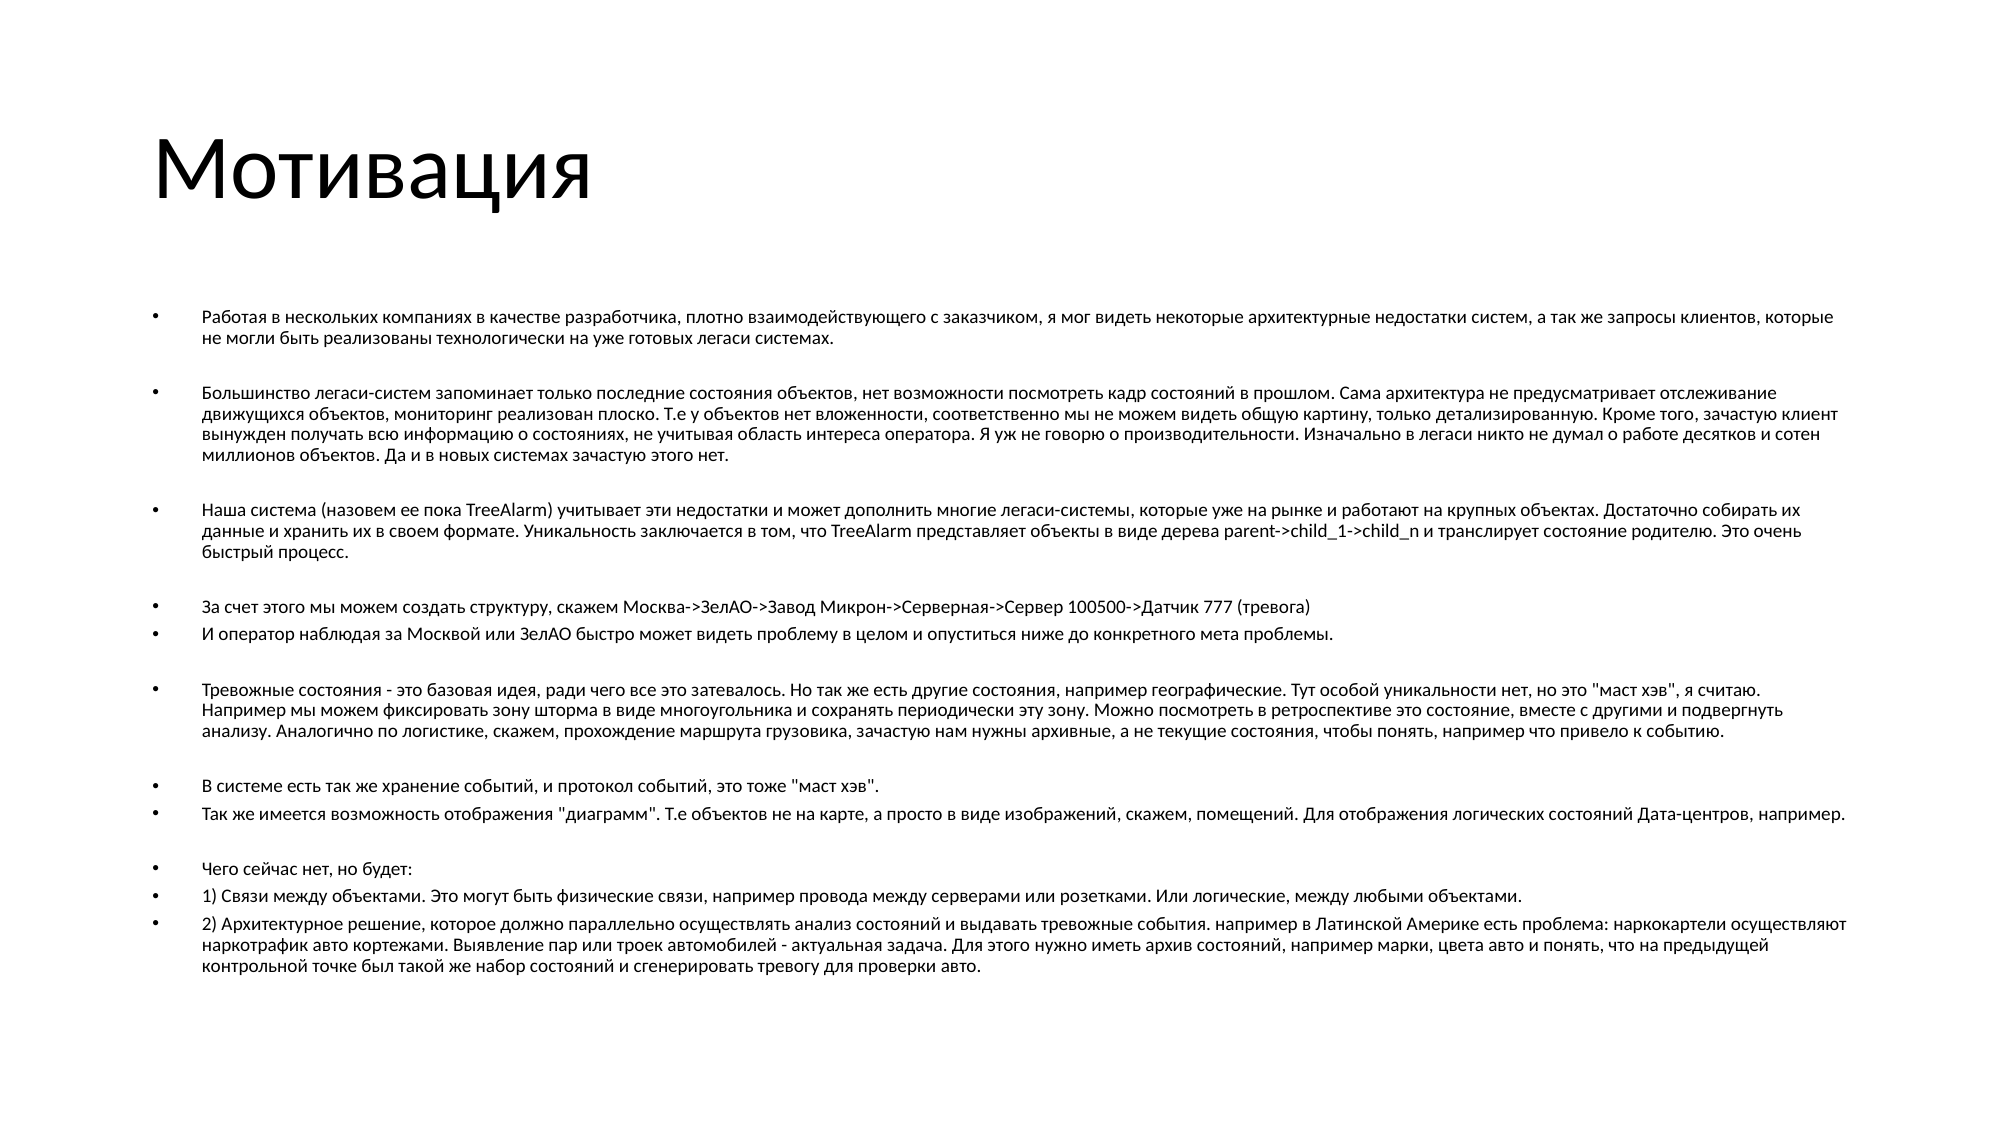

# Мотивация
Работая в нескольких компаниях в качестве разработчика, плотно взаимодействующего с заказчиком, я мог видеть некоторые архитектурные недостатки систем, а так же запросы клиентов, которые не могли быть реализованы технологически на уже готовых легаси системах.

Большинство легаси-систем запоминает только последние состояния объектов, нет возможности посмотреть кадр состояний в прошлом. Сама архитектура не предусматривает отслеживание движущихся объектов, мониторинг реализован плоско. Т.е у объектов нет вложенности, соответственно мы не можем видеть общую картину, только детализированную. Кроме того, зачастую клиент вынужден получать всю информацию о состояниях, не учитывая область интереса оператора. Я уж не говорю о производительности. Изначально в легаси никто не думал о работе десятков и сотен миллионов объектов. Да и в новых системах зачастую этого нет.

Наша система (назовем ее пока TreeAlarm) учитывает эти недостатки и может дополнить многие легаси-системы, которые уже на рынке и работают на крупных объектах. Достаточно собирать их данные и хранить их в своем формате. Уникальность заключается в том, что TreeAlarm представляет объекты в виде дерева parent->child_1->child_n и транслирует состояние родителю. Это очень быстрый процесс.

За счет этого мы можем создать структуру, скажем Москва->ЗелАО->Завод Микрон->Серверная->Сервер 100500->Датчик 777 (тревога)
И оператор наблюдая за Москвой или ЗелАО быстро может видеть проблему в целом и опуститься ниже до конкретного мета проблемы.

Тревожные состояния - это базовая идея, ради чего все это затевалось. Но так же есть другие состояния, например географические. Тут особой уникальности нет, но это "маст хэв", я считаю. Например мы можем фиксировать зону шторма в виде многоугольника и сохранять периодически эту зону. Можно посмотреть в ретроспективе это состояние, вместе с другими и подвергнуть анализу. Аналогично по логистике, скажем, прохождение маршрута грузовика, зачастую нам нужны архивные, а не текущие состояния, чтобы понять, например что привело к событию.

В системе есть так же хранение событий, и протокол событий, это тоже "маст хэв".
Так же имеется возможность отображения "диаграмм". Т.е объектов не на карте, а просто в виде изображений, скажем, помещений. Для отображения логических состояний Дата-центров, например.

Чего сейчас нет, но будет:
1) Связи между объектами. Это могут быть физические связи, например провода между серверами или розетками. Или логические, между любыми объектами.
2) Архитектурное решение, которое должно параллельно осуществлять анализ состояний и выдавать тревожные события. например в Латинской Америке есть проблема: наркокартели осуществляют наркотрафик авто кортежами. Выявление пар или троек автомобилей - актуальная задача. Для этого нужно иметь архив состояний, например марки, цвета авто и понять, что на предыдущей контрольной точке был такой же набор состояний и сгенерировать тревогу для проверки авто.